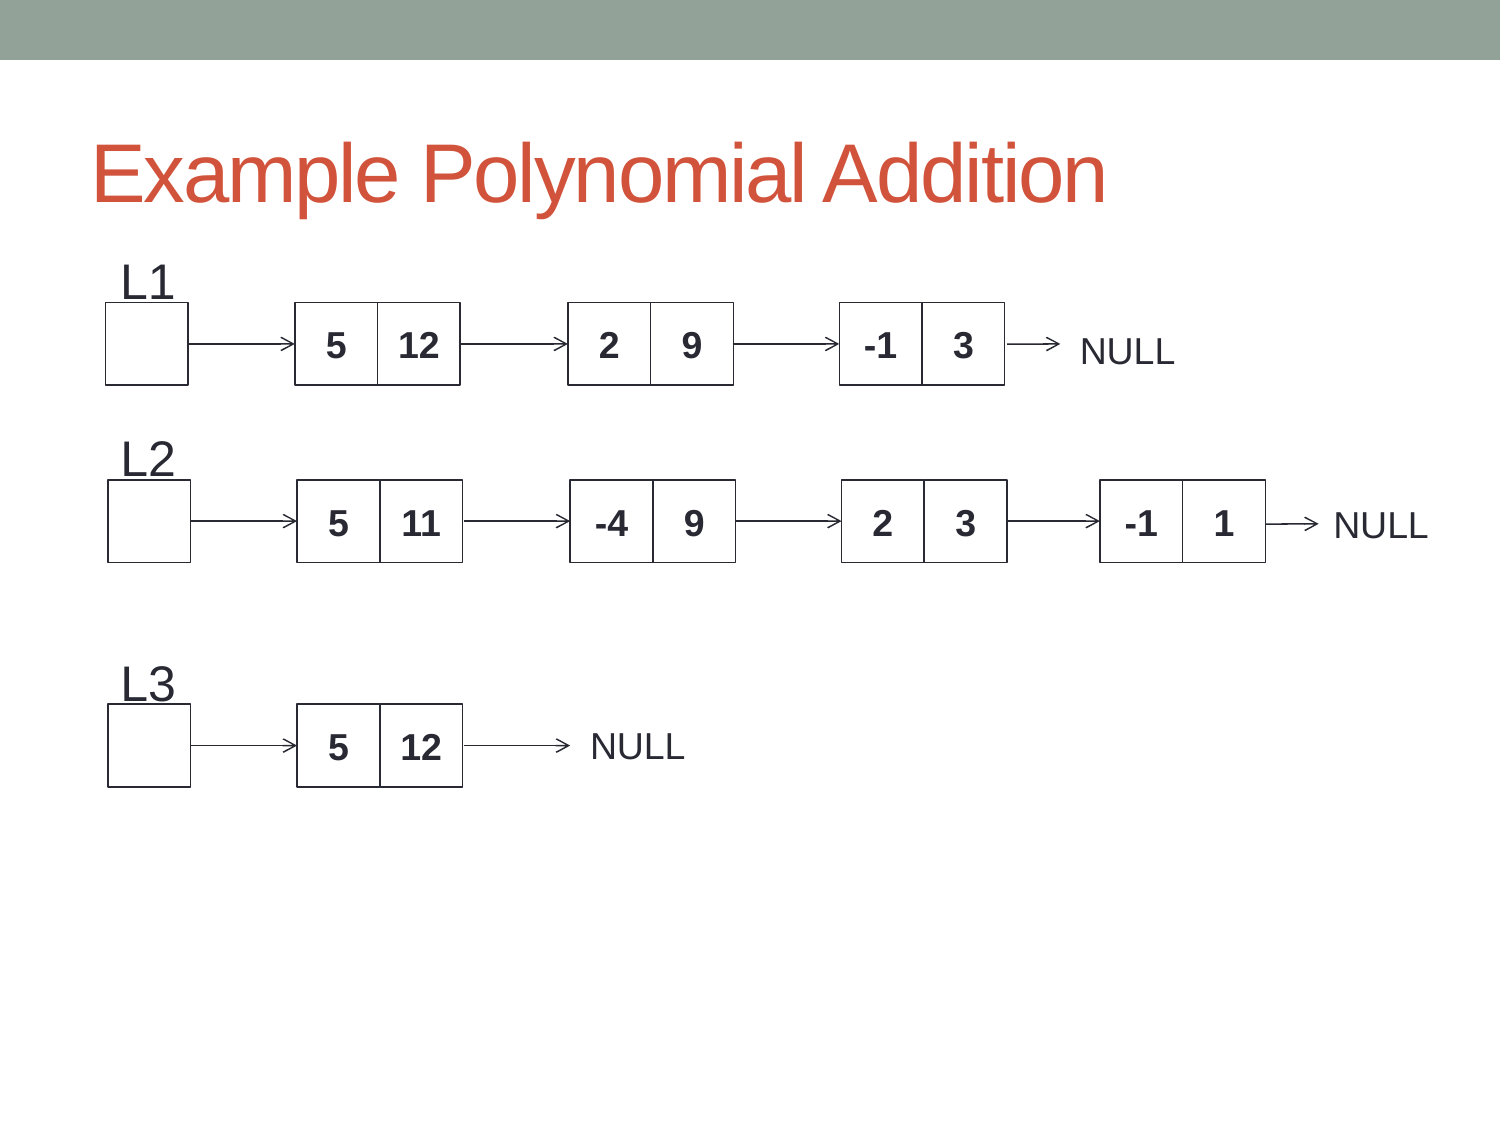

# Example Polynomial Addition
L1

5
12
2
9
-1
3
NULL
L2

5
11
-4
9
2
3
-1
1
NULL
L3

5
12
NULL